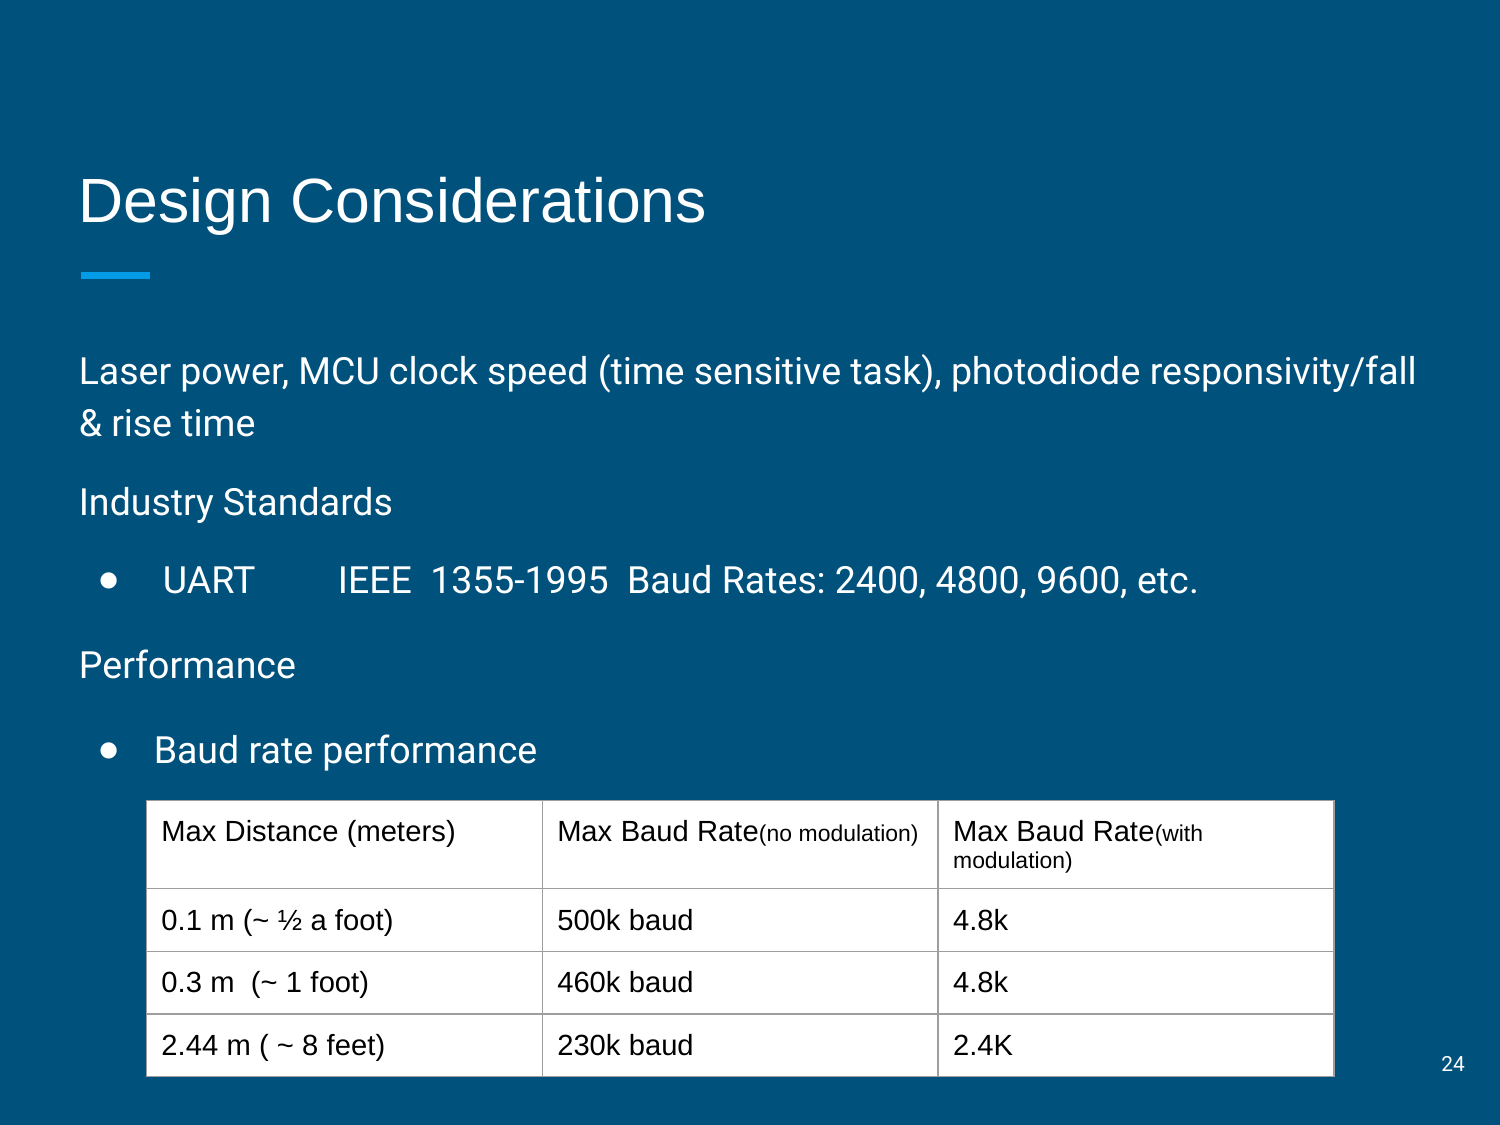

# Design Considerations
Laser power, MCU clock speed (time sensitive task), photodiode responsivity/fall & rise time
Industry Standards
 UART         IEEE  1355-1995  Baud Rates: 2400, 4800, 9600, etc.
Performance
Baud rate performance

| Max Distance (meters) | Max Baud Rate(no modulation) | Max Baud Rate(with modulation) |
| --- | --- | --- |
| 0.1 m (~ ½ a foot) | 500k baud | 4.8k |
| 0.3 m (~ 1 foot) | 460k baud | 4.8k |
| 2.44 m ( ~ 8 feet) | 230k baud | 2.4K |
24